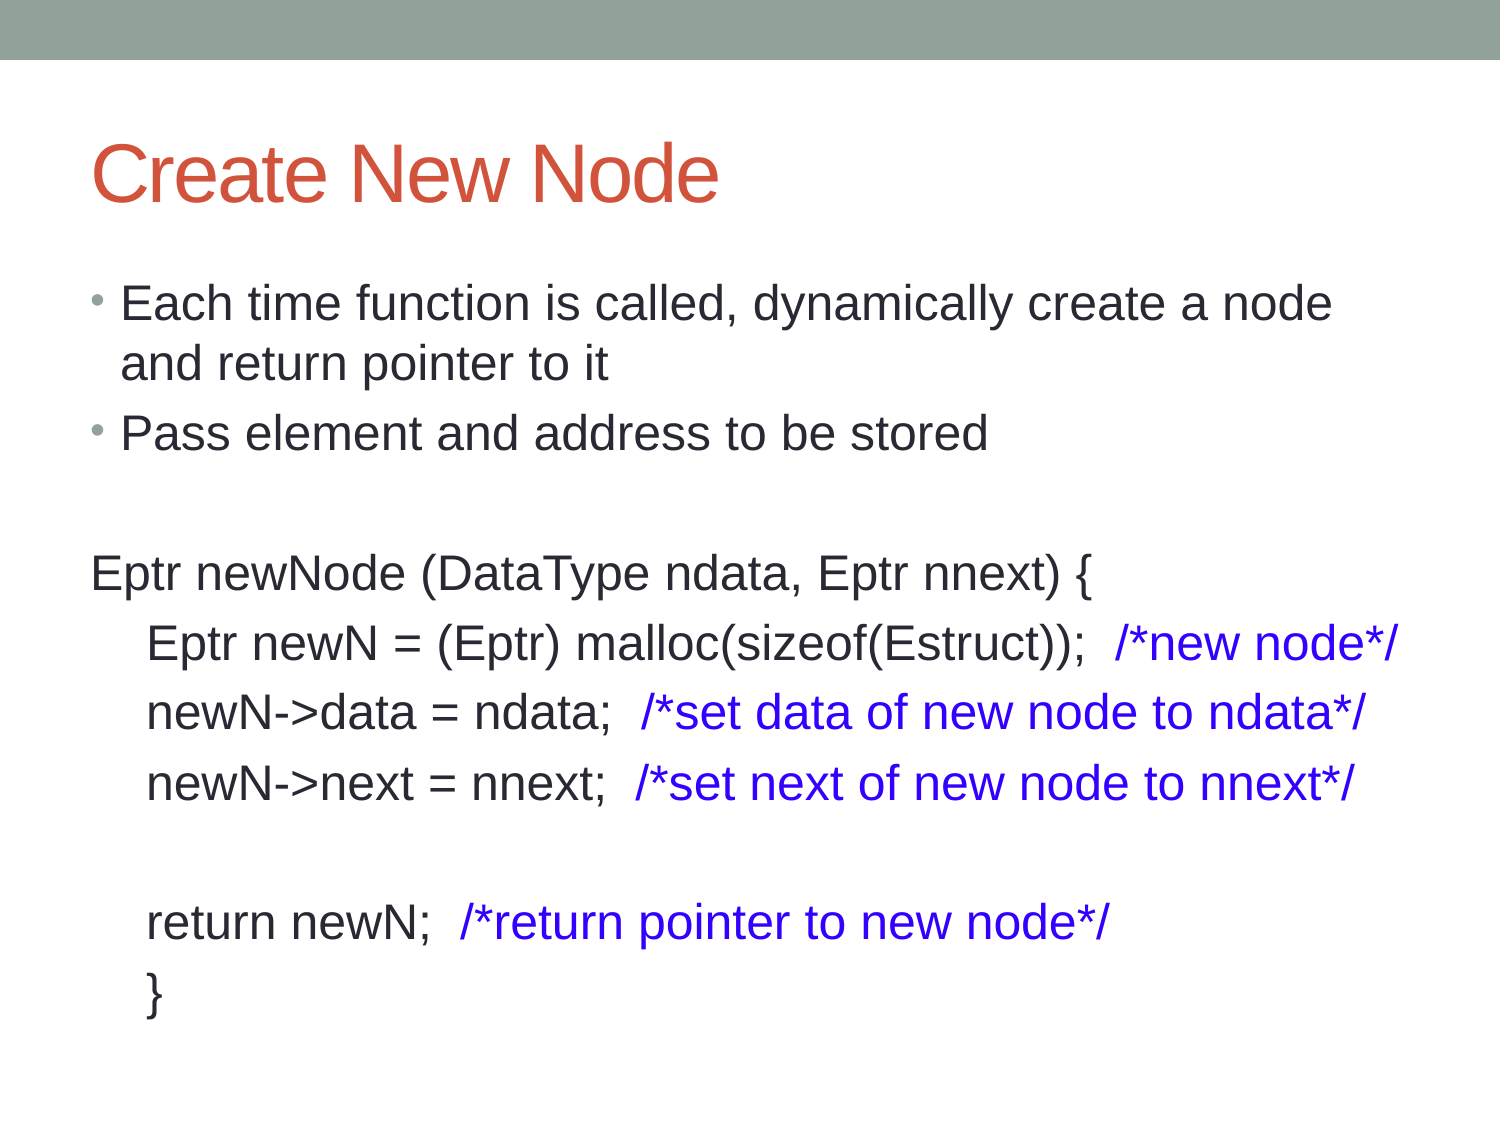

# Create New Node
Each time function is called, dynamically create a node and return pointer to it
Pass element and address to be stored

Eptr newNode (DataType ndata, Eptr nnext) {
    Eptr newN = (Eptr) malloc(sizeof(Estruct));  /*new node*/
    newN->data = ndata;  /*set data of new node to ndata*/
    newN->next = nnext;  /*set next of new node to nnext*/

    return newN;  /*return pointer to new node*/
    }